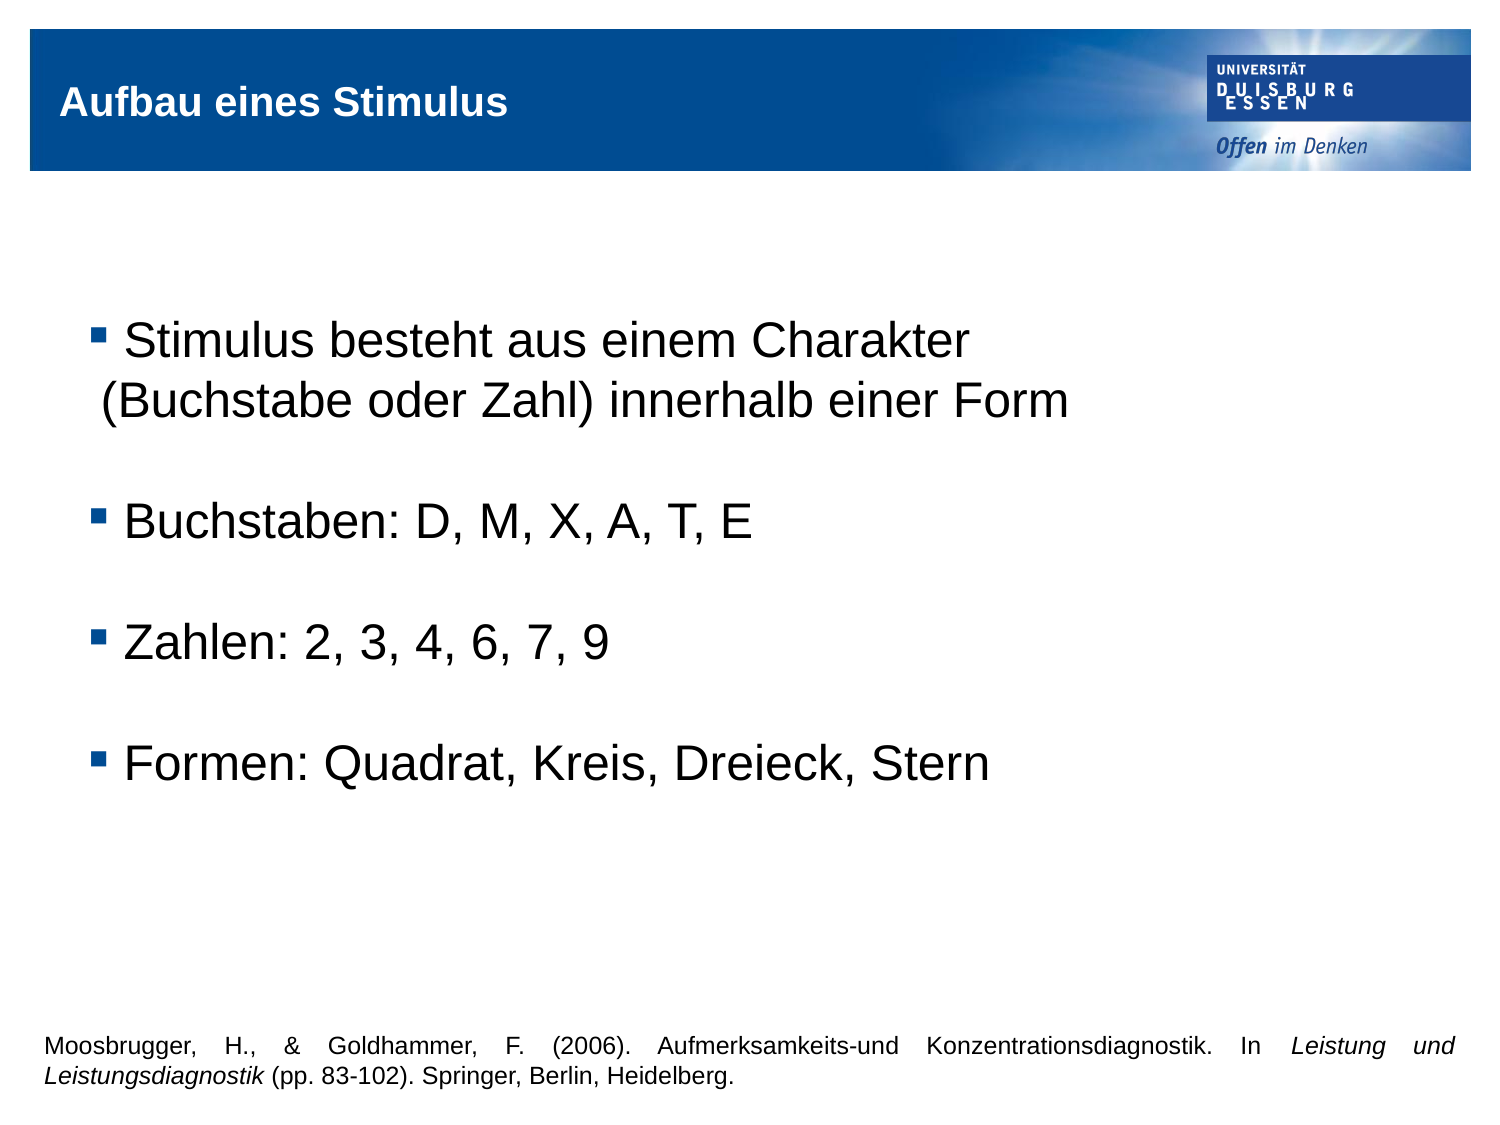

# Aufbau eines Stimulus

 Stimulus besteht aus einem Charakter
   (Buchstabe oder Zahl) innerhalb einer Form

 Buchstaben: D, M, X, A, T, E

 Zahlen: 2, 3, 4, 6, 7, 9

 Formen: Quadrat, Kreis, Dreieck, Stern
Moosbrugger, H., & Goldhammer, F. (2006). Aufmerksamkeits-und Konzentrationsdiagnostik. In Leistung und Leistungsdiagnostik (pp. 83-102). Springer, Berlin, Heidelberg.